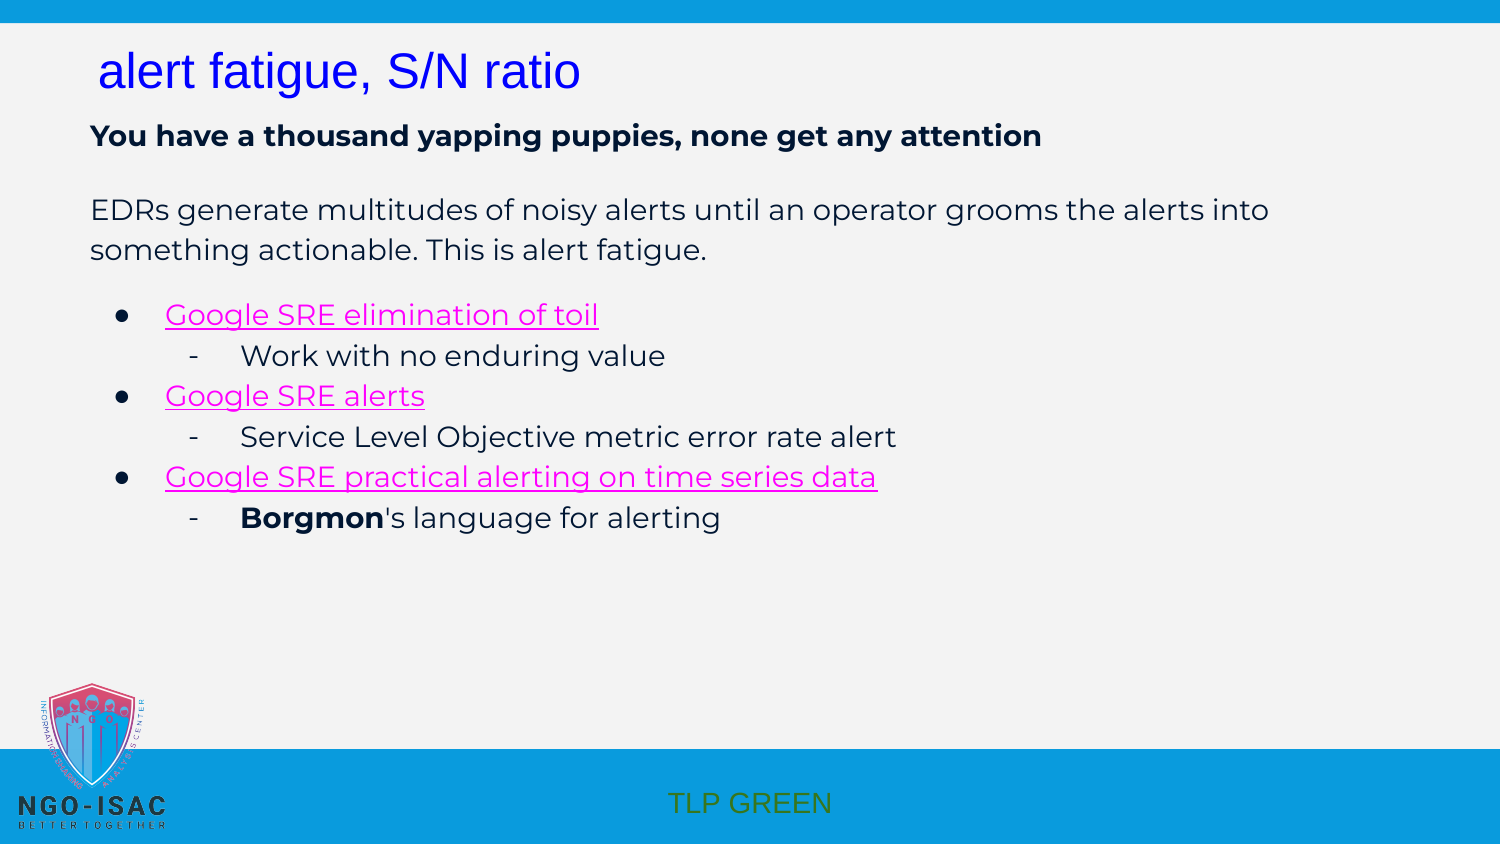

# alert fatigue, S/N ratio
You have a thousand yapping puppies, none get any attention
EDRs generate multitudes of noisy alerts until an operator grooms the alerts into something actionable. This is alert fatigue.
Google SRE elimination of toil
Work with no enduring value
Google SRE alerts
Service Level Objective metric error rate alert
Google SRE practical alerting on time series data
Borgmon's language for alerting